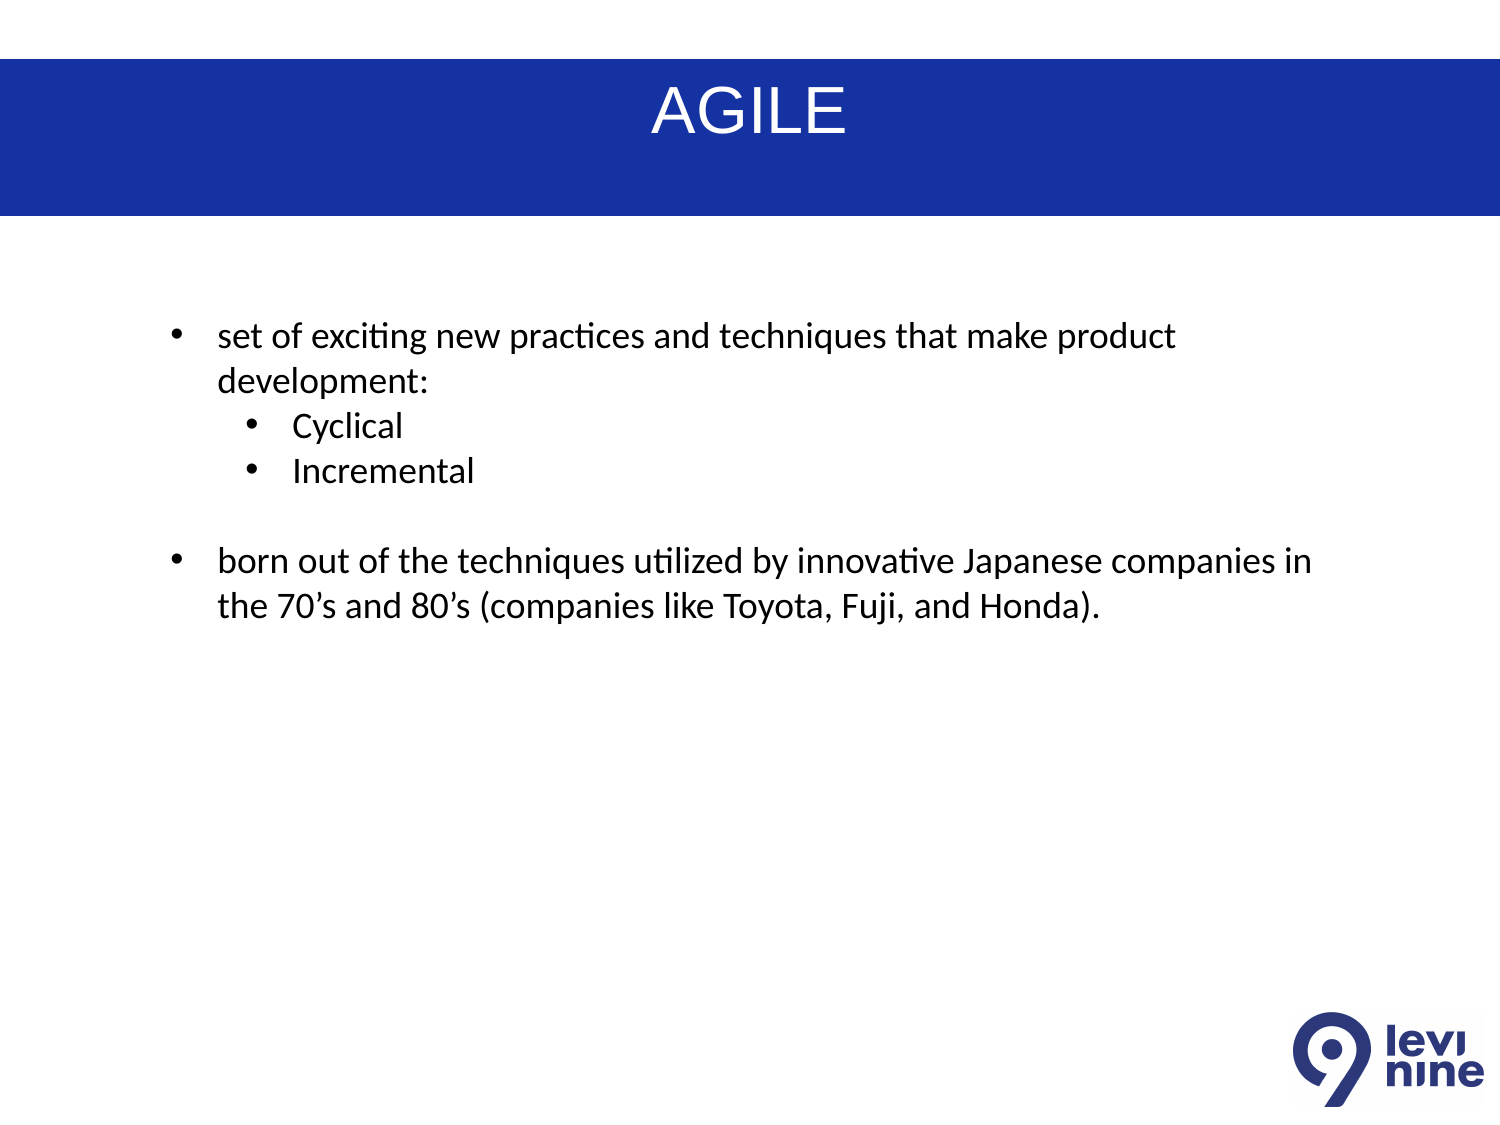

# AGILE
set of exciting new practices and techniques that make product development:
Cyclical
Incremental

born out of the techniques utilized by innovative Japanese companies in the 70’s and 80’s (companies like Toyota, Fuji, and Honda).